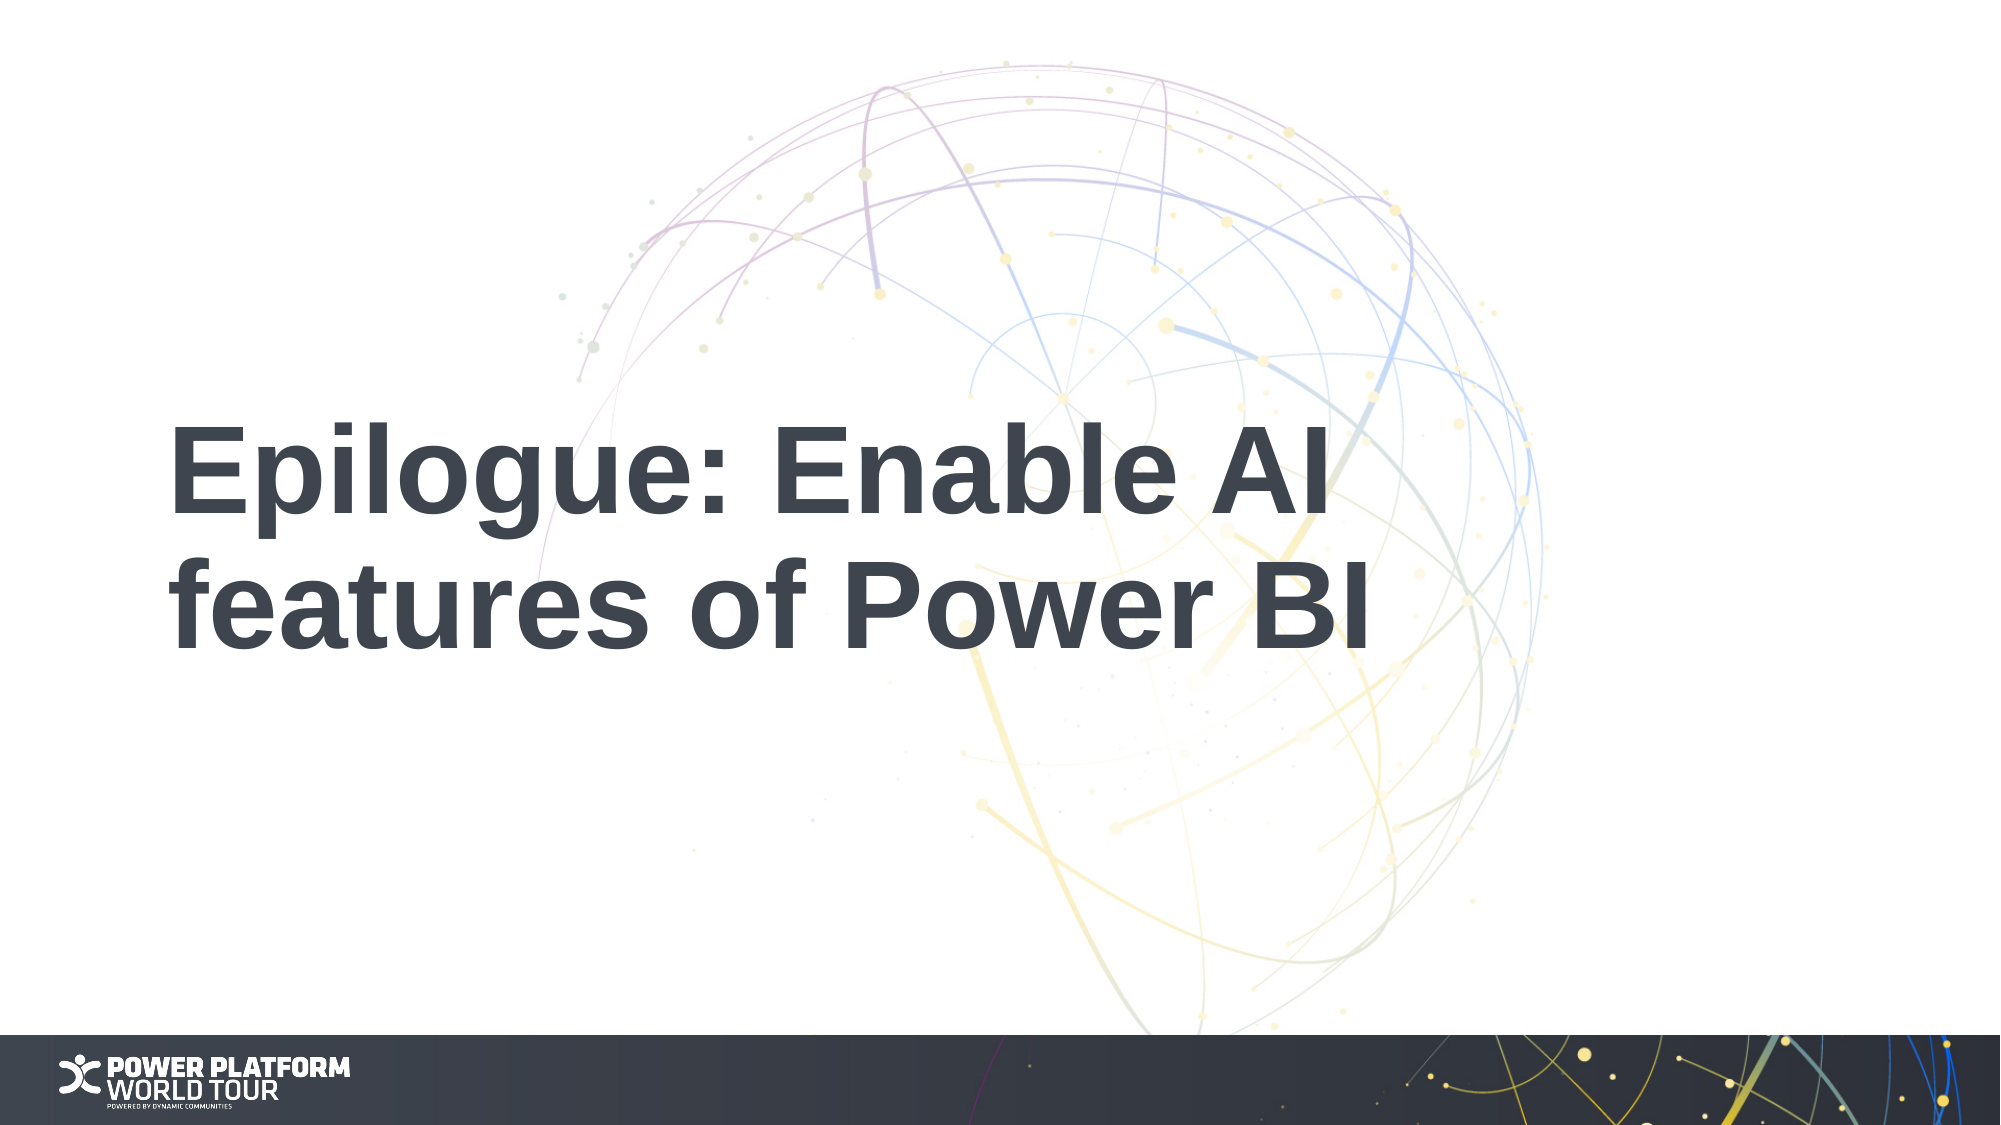

# Epilogue: Enable AI features of Power BI